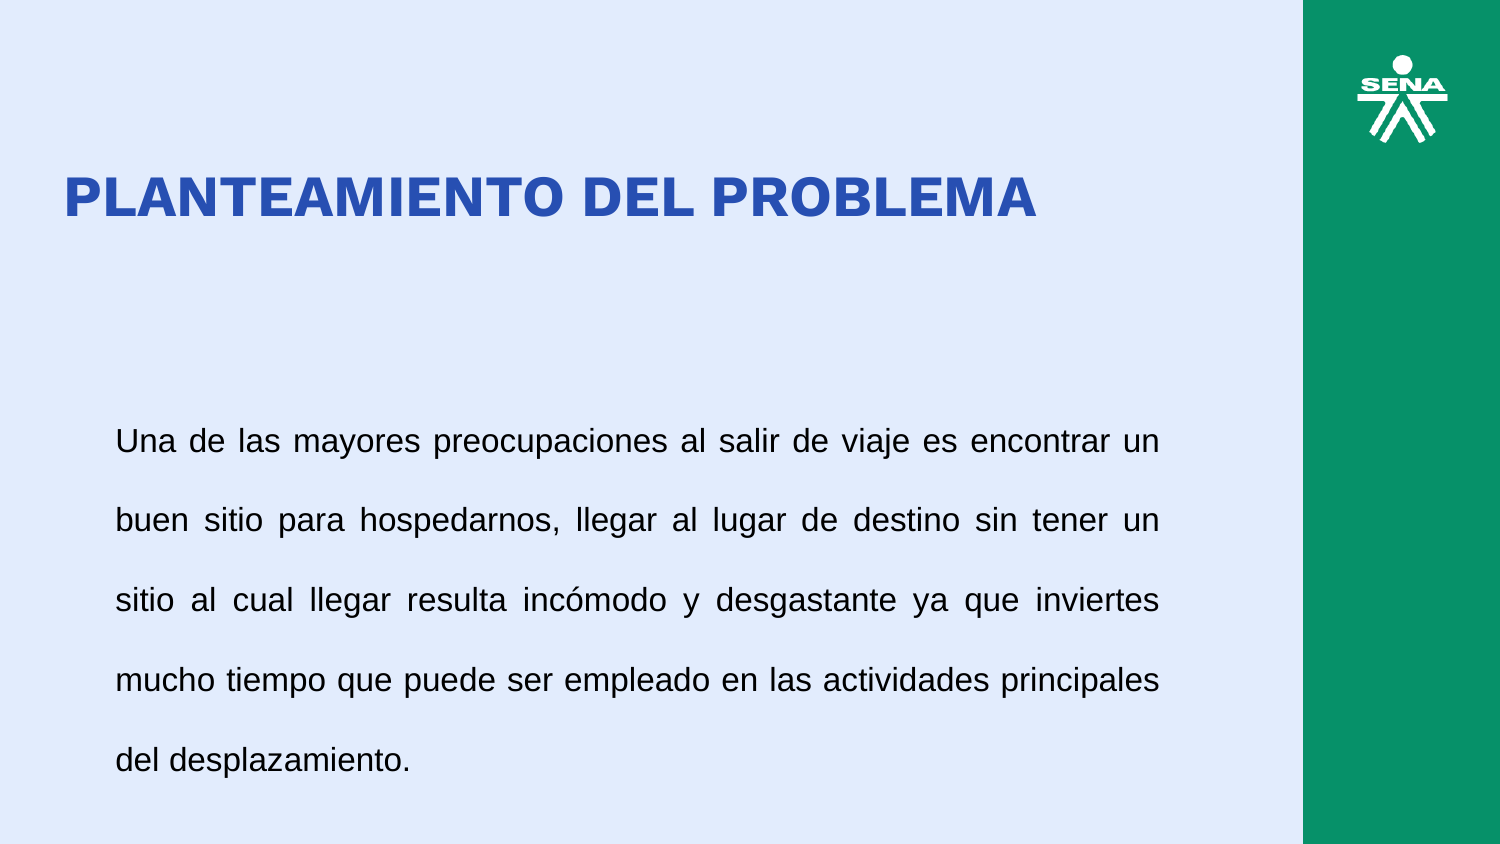

PLANTEAMIENTO DEL PROBLEMA
Una de las mayores preocupaciones al salir de viaje es encontrar un buen sitio para hospedarnos, llegar al lugar de destino sin tener un sitio al cual llegar resulta incómodo y desgastante ya que inviertes mucho tiempo que puede ser empleado en las actividades principales del desplazamiento.